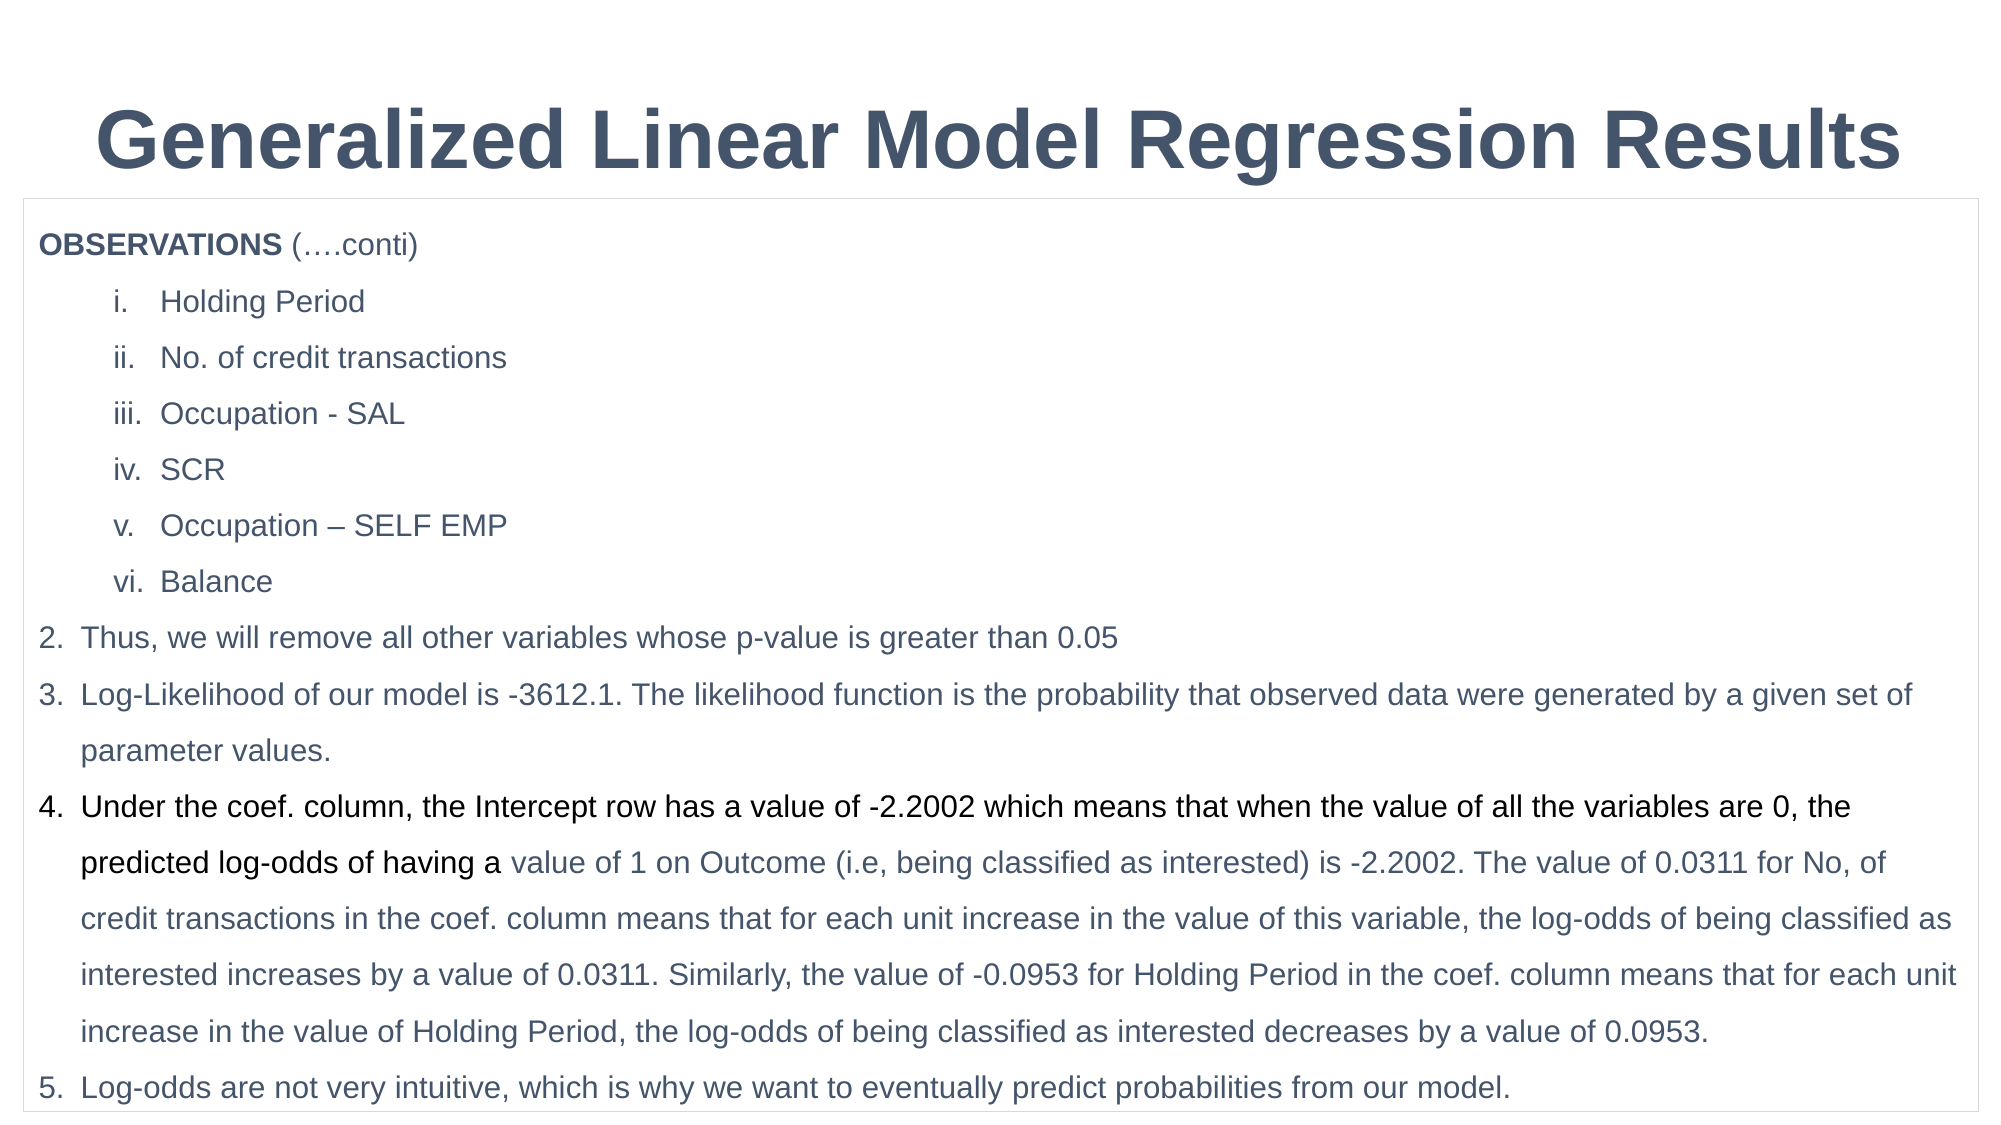

Generalized Linear Model Regression Results
OBSERVATIONS (….conti)
Holding Period
No. of credit transactions
Occupation - SAL
SCR
Occupation – SELF EMP
Balance
Thus, we will remove all other variables whose p-value is greater than 0.05
Log-Likelihood of our model is -3612.1. The likelihood function is the probability that observed data were generated by a given set of parameter values.
Under the coef. column, the Intercept row has a value of -2.2002 which means that when the value of all the variables are 0, the predicted log-odds of having a value of 1 on Outcome (i.e, being classified as interested) is -2.2002. The value of 0.0311 for No, of credit transactions in the coef. column means that for each unit increase in the value of this variable, the log-odds of being classified as interested increases by a value of 0.0311. Similarly, the value of -0.0953 for Holding Period in the coef. column means that for each unit increase in the value of Holding Period, the log-odds of being classified as interested decreases by a value of 0.0953.
Log-odds are not very intuitive, which is why we want to eventually predict probabilities from our model.